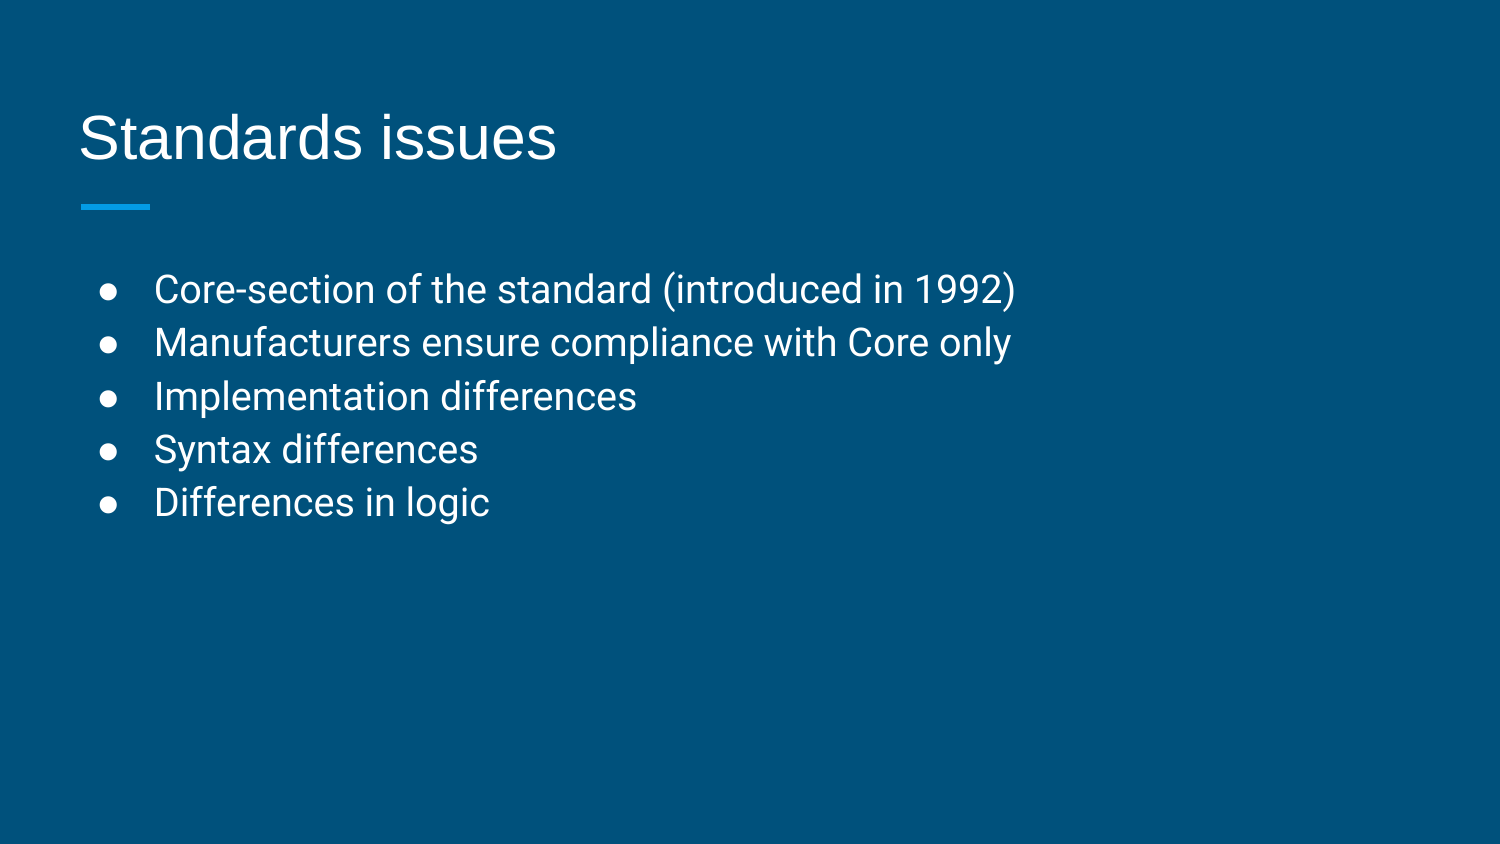

# Standards issues
Core-section of the standard (introduced in 1992)
Manufacturers ensure compliance with Core only
Implementation differences
Syntax differences
Differences in logic